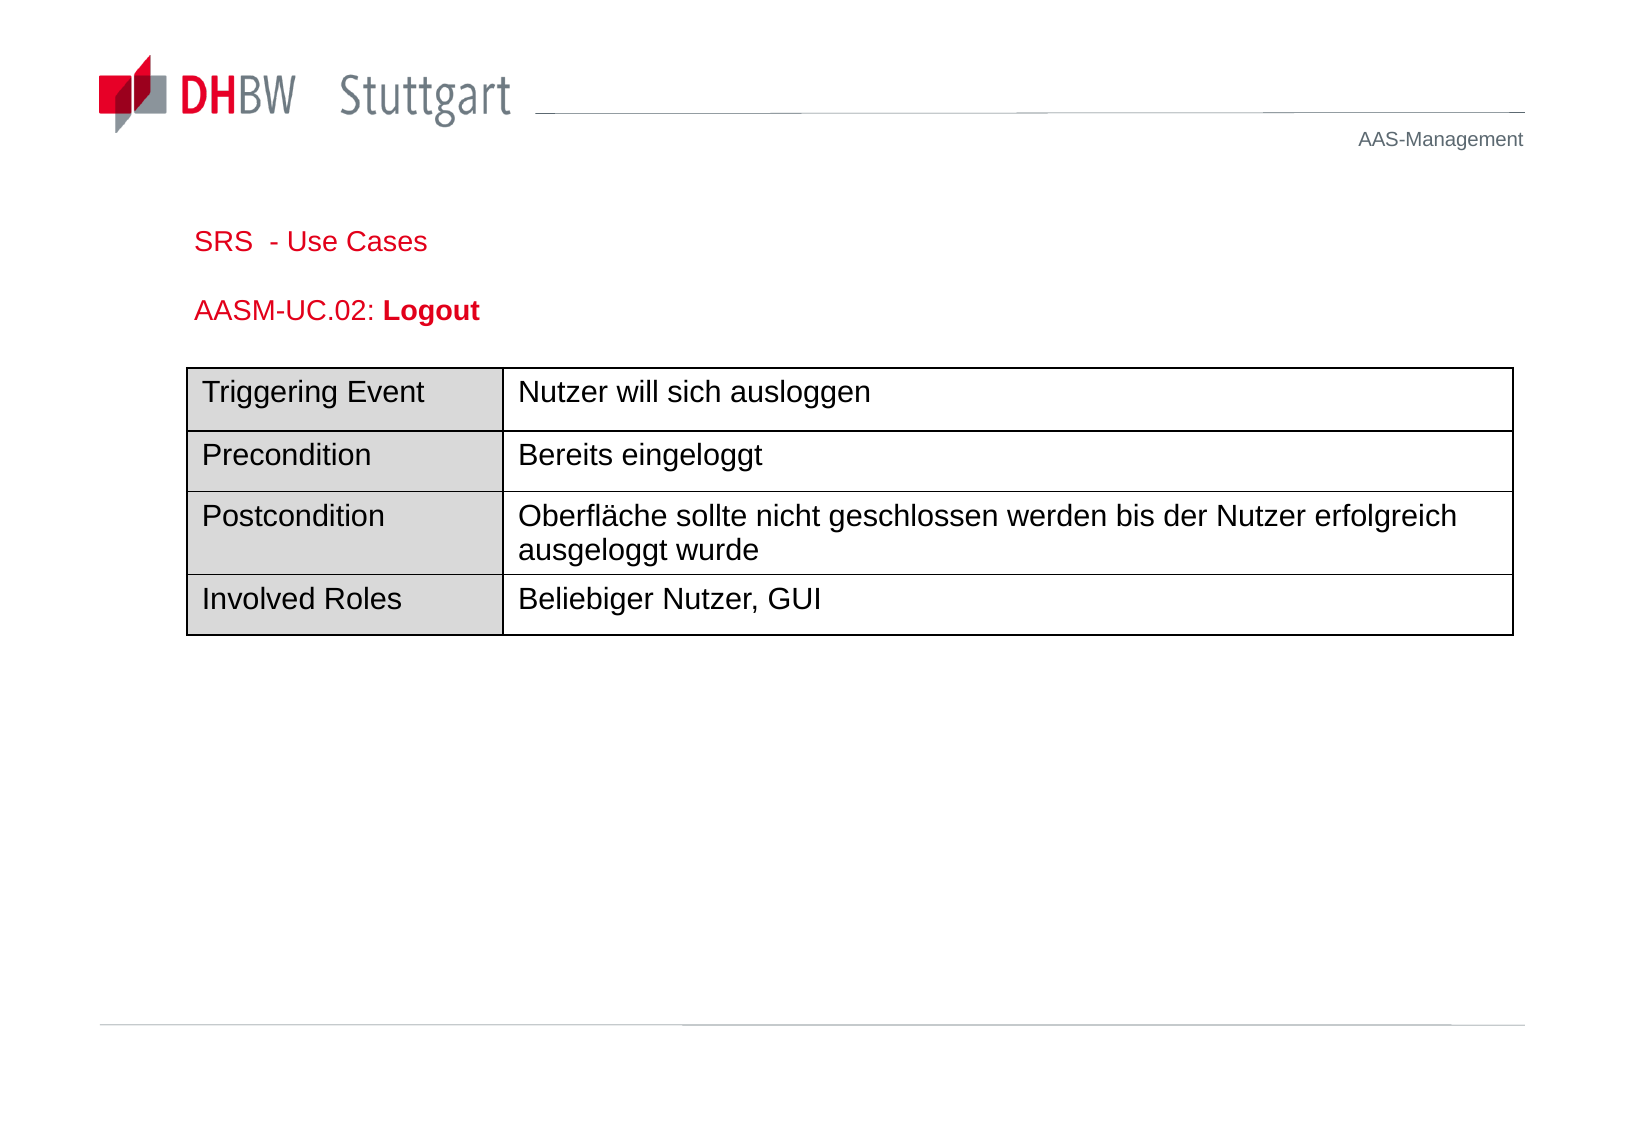

# SRS  - Use Cases
SRS  - Use Cases
AASM-UC.02: Logout

| Triggering Event | Nutzer will sich ausloggen |
| --- | --- |
| Precondition | Bereits eingeloggt |
| Postcondition | Oberfläche sollte nicht geschlossen werden bis der Nutzer erfolgreich ausgeloggt wurde |
| Involved Roles | Beliebiger Nutzer, GUI |